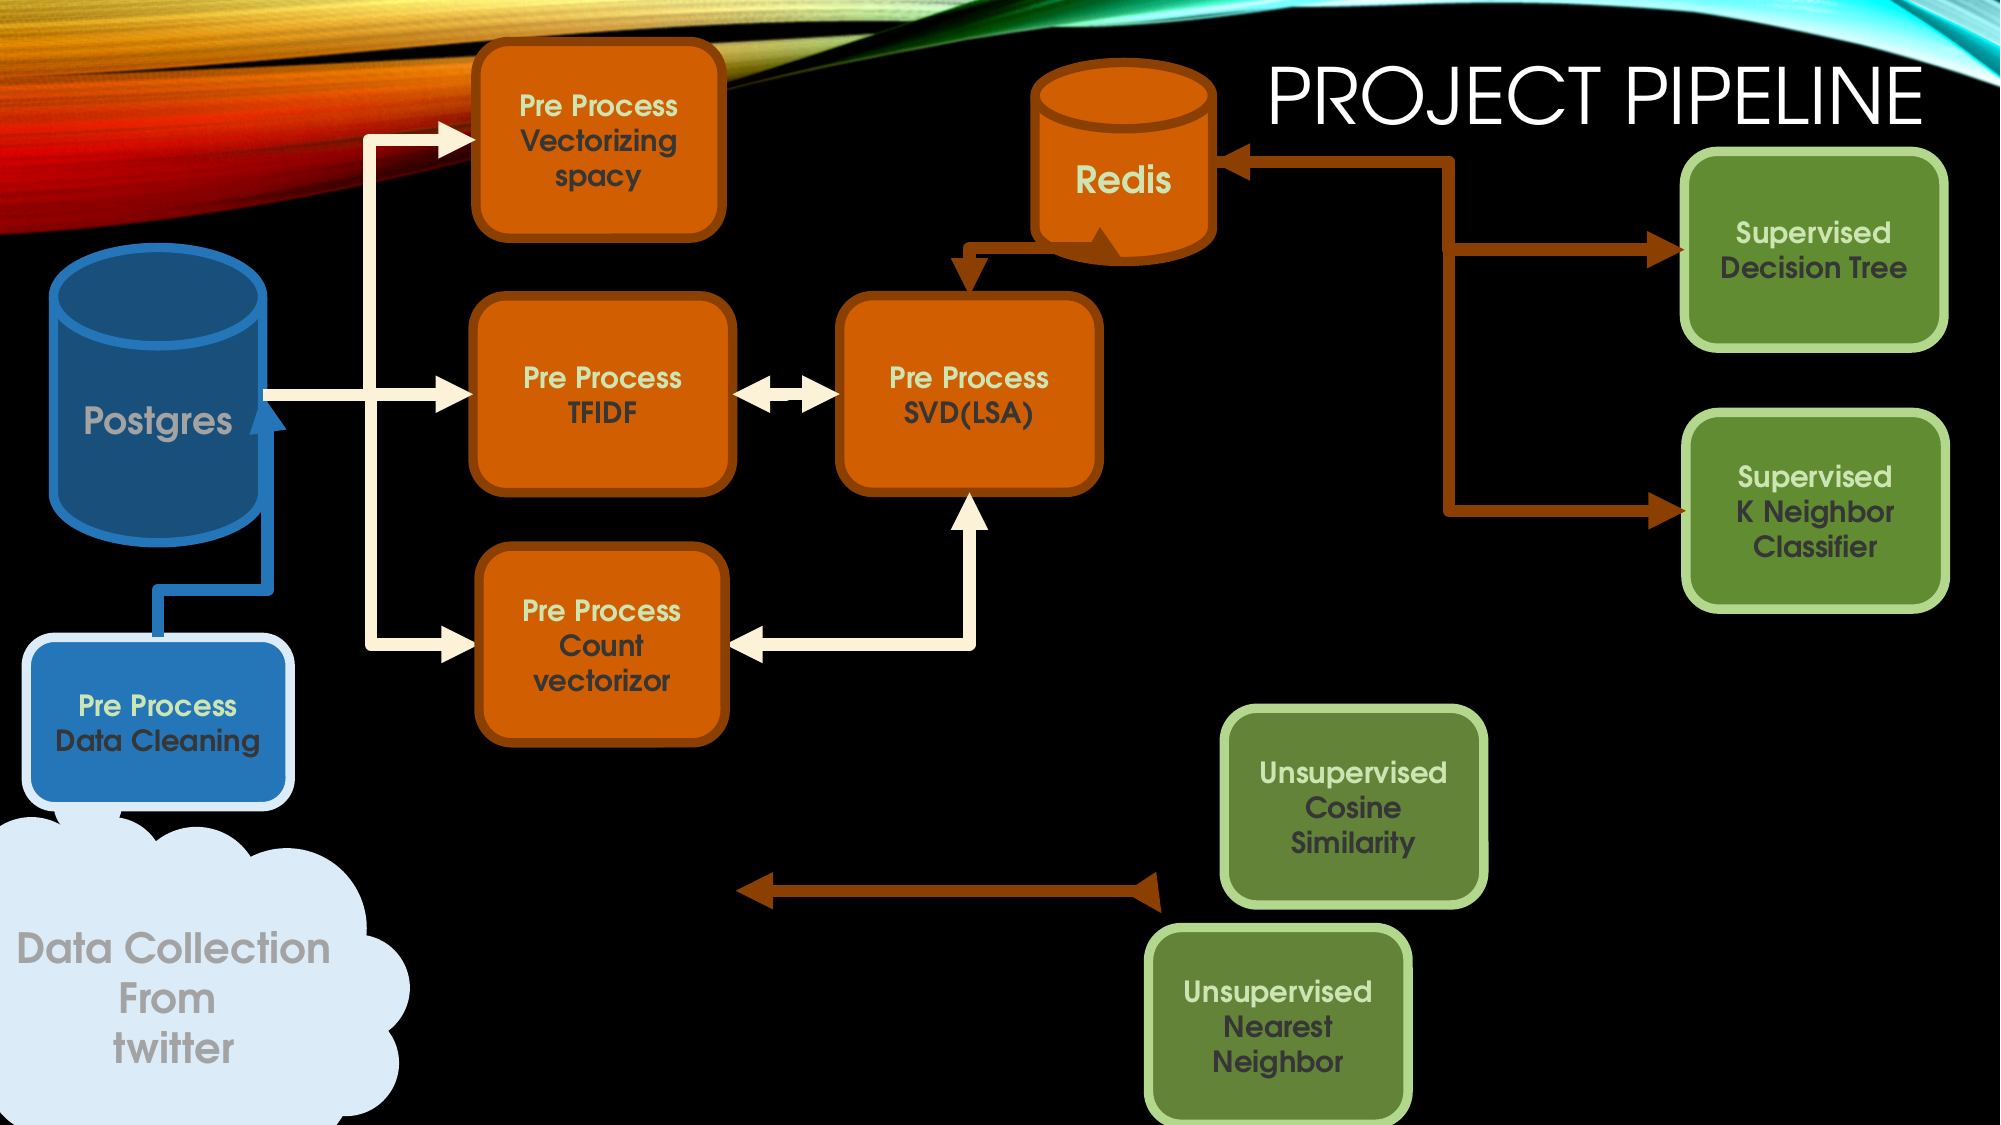

# Project pipeline
Pre Process
Vectorizing
spacy
Redis
Supervised
Decision Tree
Postgres
Pre Process
SVD(LSA)
Pre Process
TFIDF
Supervised
K Neighbor Classifier
Pre Process
Count vectorizor
Pre Process
Data Cleaning
Unsupervised
Cosine Similarity

Data Collection
From
twitter
Unsupervised
Nearest Neighbor